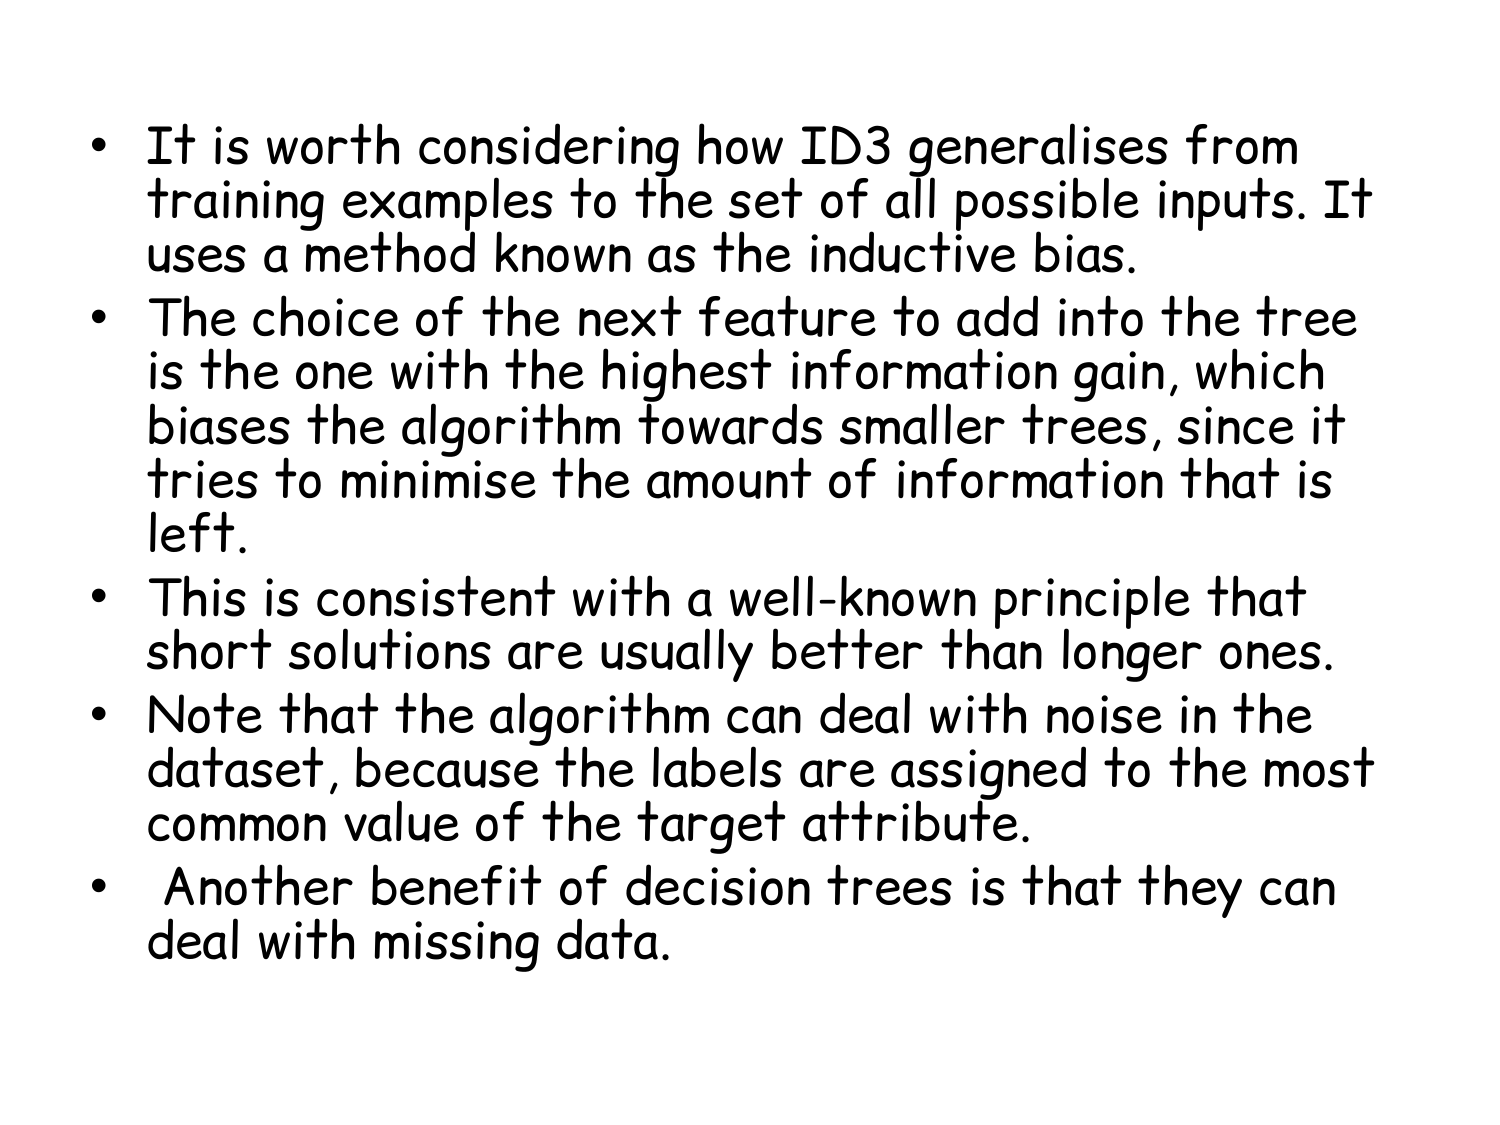

It is worth considering how ID3 generalises from training examples to the set of all possible inputs. It uses a method known as the inductive bias.
The choice of the next feature to add into the tree is the one with the highest information gain, which biases the algorithm towards smaller trees, since it tries to minimise the amount of information that is left.
This is consistent with a well-known principle that short solutions are usually better than longer ones.
Note that the algorithm can deal with noise in the dataset, because the labels are assigned to the most common value of the target attribute.
 Another benefit of decision trees is that they can deal with missing data.